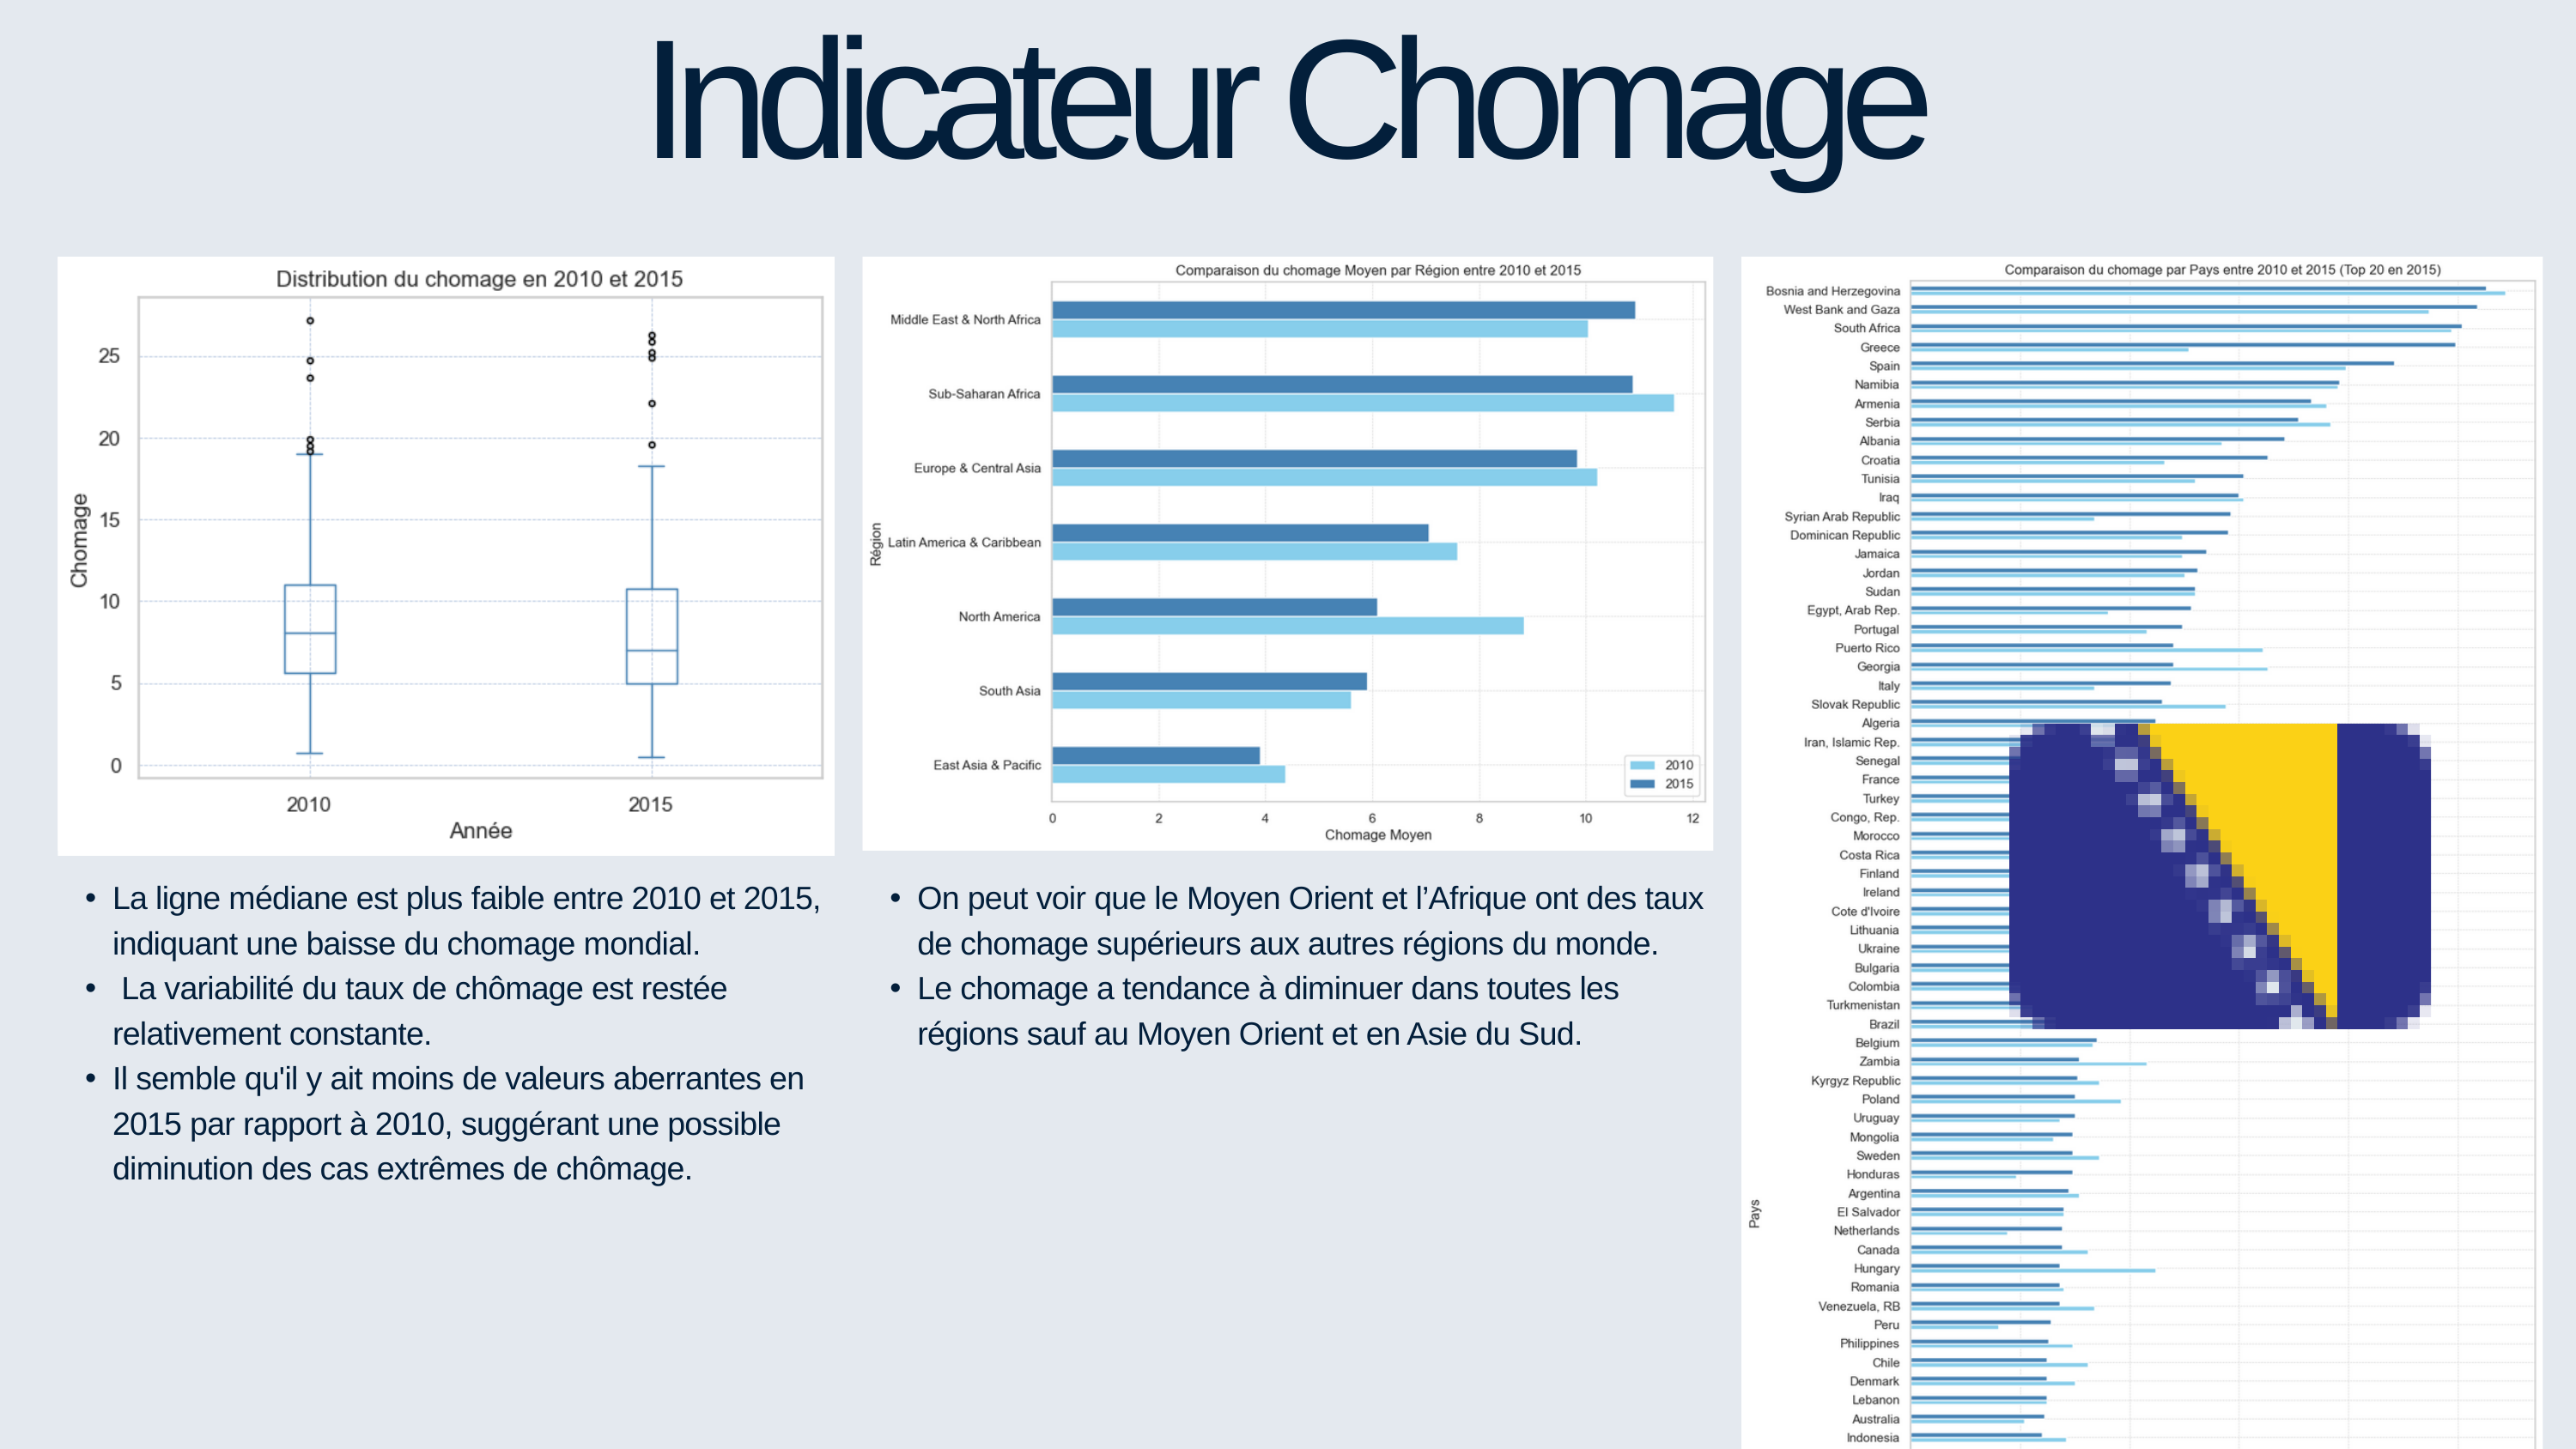

Indicateur Chomage

La ligne médiane est plus faible entre 2010 et 2015, indiquant une baisse du chomage mondial.
 La variabilité du taux de chômage est restée relativement constante.
Il semble qu'il y ait moins de valeurs aberrantes en 2015 par rapport à 2010, suggérant une possible diminution des cas extrêmes de chômage.

On peut voir que le Moyen Orient et l’Afrique ont des taux de chomage supérieurs aux autres régions du monde.
Le chomage a tendance à diminuer dans toutes les régions sauf au Moyen Orient et en Asie du Sud.